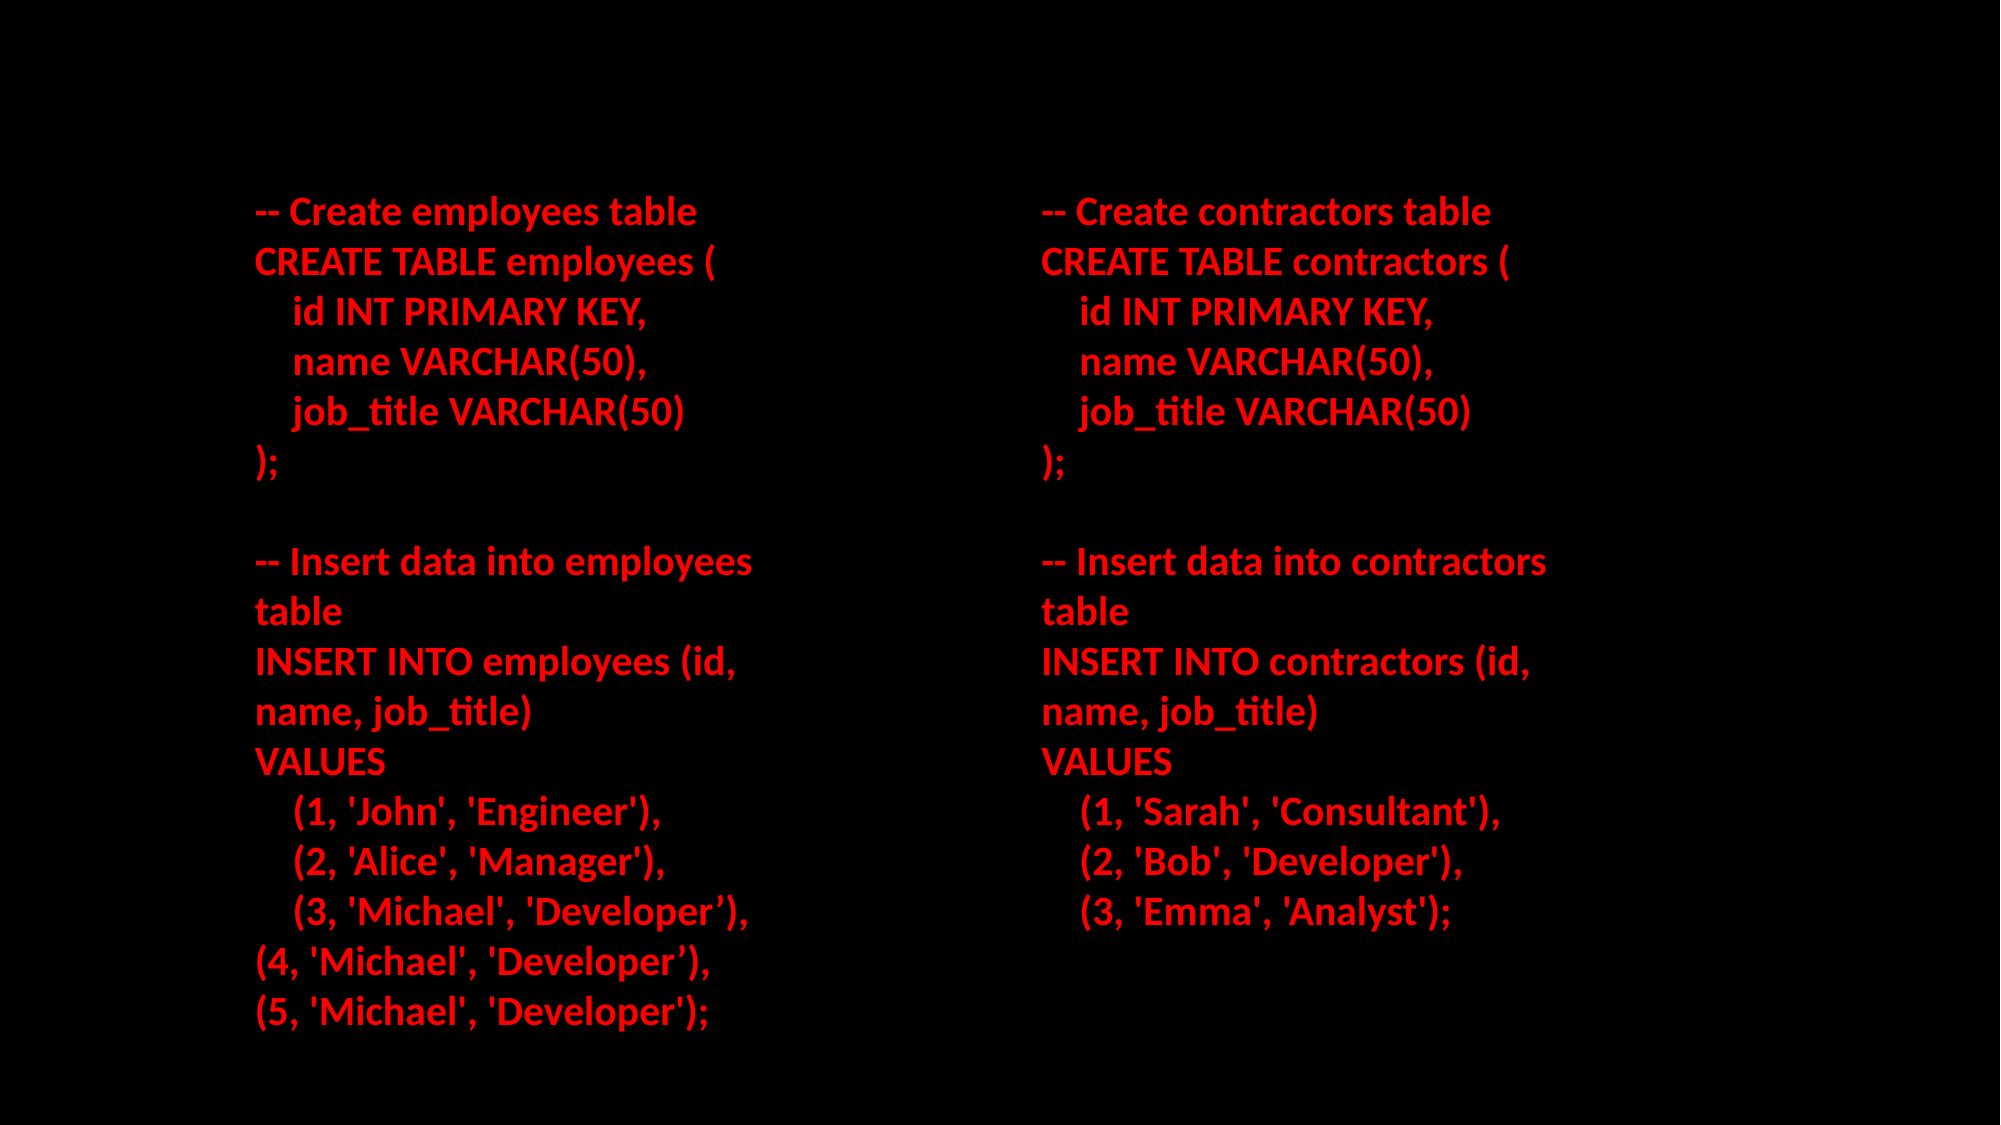

-- Create employees table
CREATE TABLE employees (
    id INT PRIMARY KEY,
    name VARCHAR(50),
    job_title VARCHAR(50)
);

-- Insert data into employees table
INSERT INTO employees (id, name, job_title)
VALUES
    (1, 'John', 'Engineer'),
    (2, 'Alice', 'Manager'),
    (3, 'Michael', 'Developer’),
(4, 'Michael', 'Developer’),
(5, 'Michael', 'Developer');

-- Create contractors table
CREATE TABLE contractors (
    id INT PRIMARY KEY,
    name VARCHAR(50),
    job_title VARCHAR(50)
);

-- Insert data into contractors table
INSERT INTO contractors (id, name, job_title)
VALUES
    (1, 'Sarah', 'Consultant'),
    (2, 'Bob', 'Developer'),
    (3, 'Emma', 'Analyst');